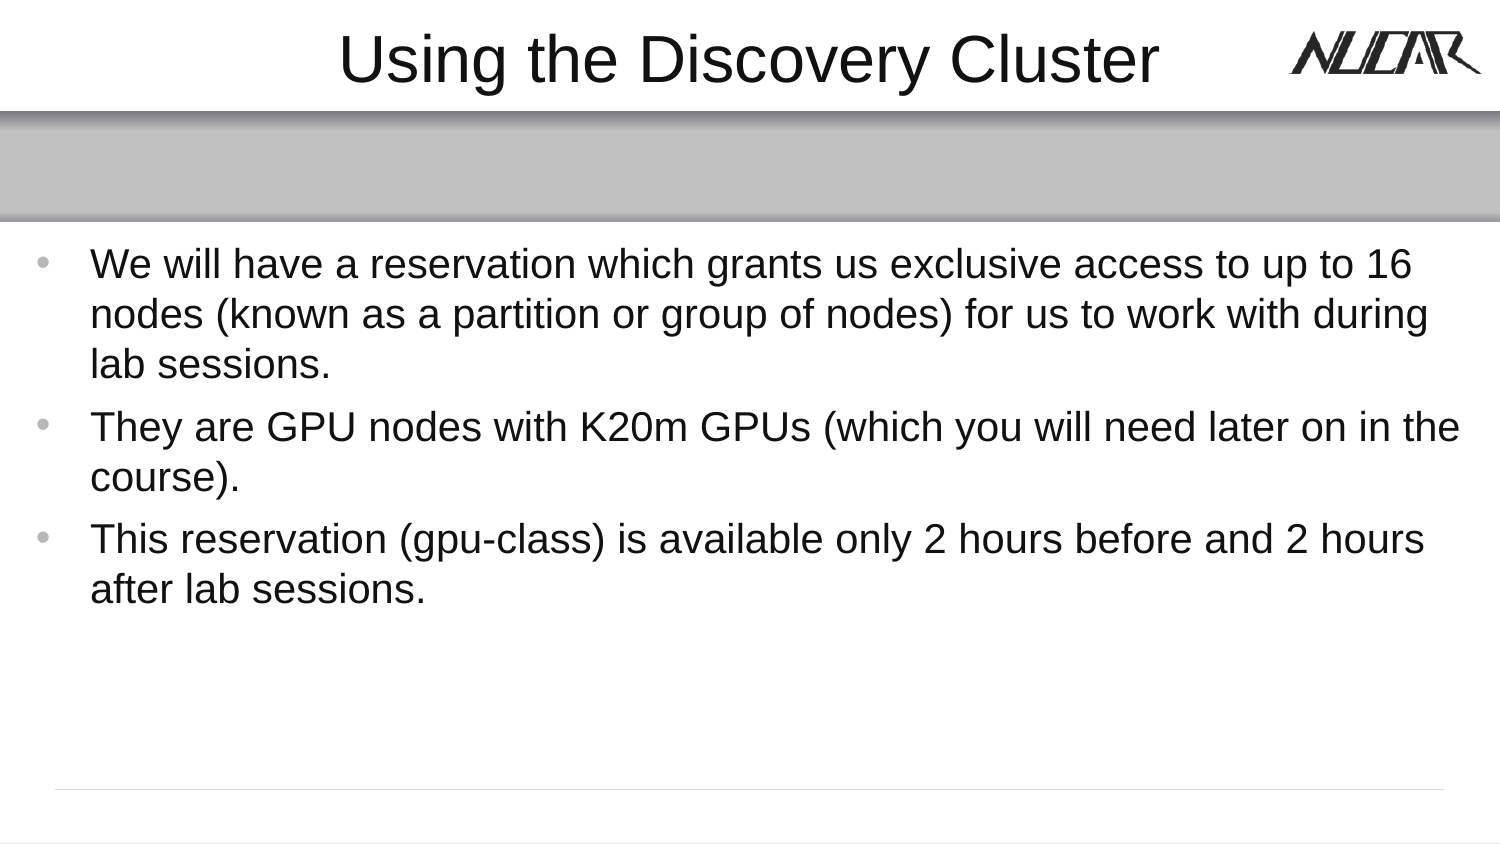

# Using the Discovery Cluster
We will have a reservation which grants us exclusive access to up to 16 nodes (known as a partition or group of nodes) for us to work with during lab sessions.
They are GPU nodes with K20m GPUs (which you will need later on in the course).
This reservation (gpu-class) is available only 2 hours before and 2 hours after lab sessions.